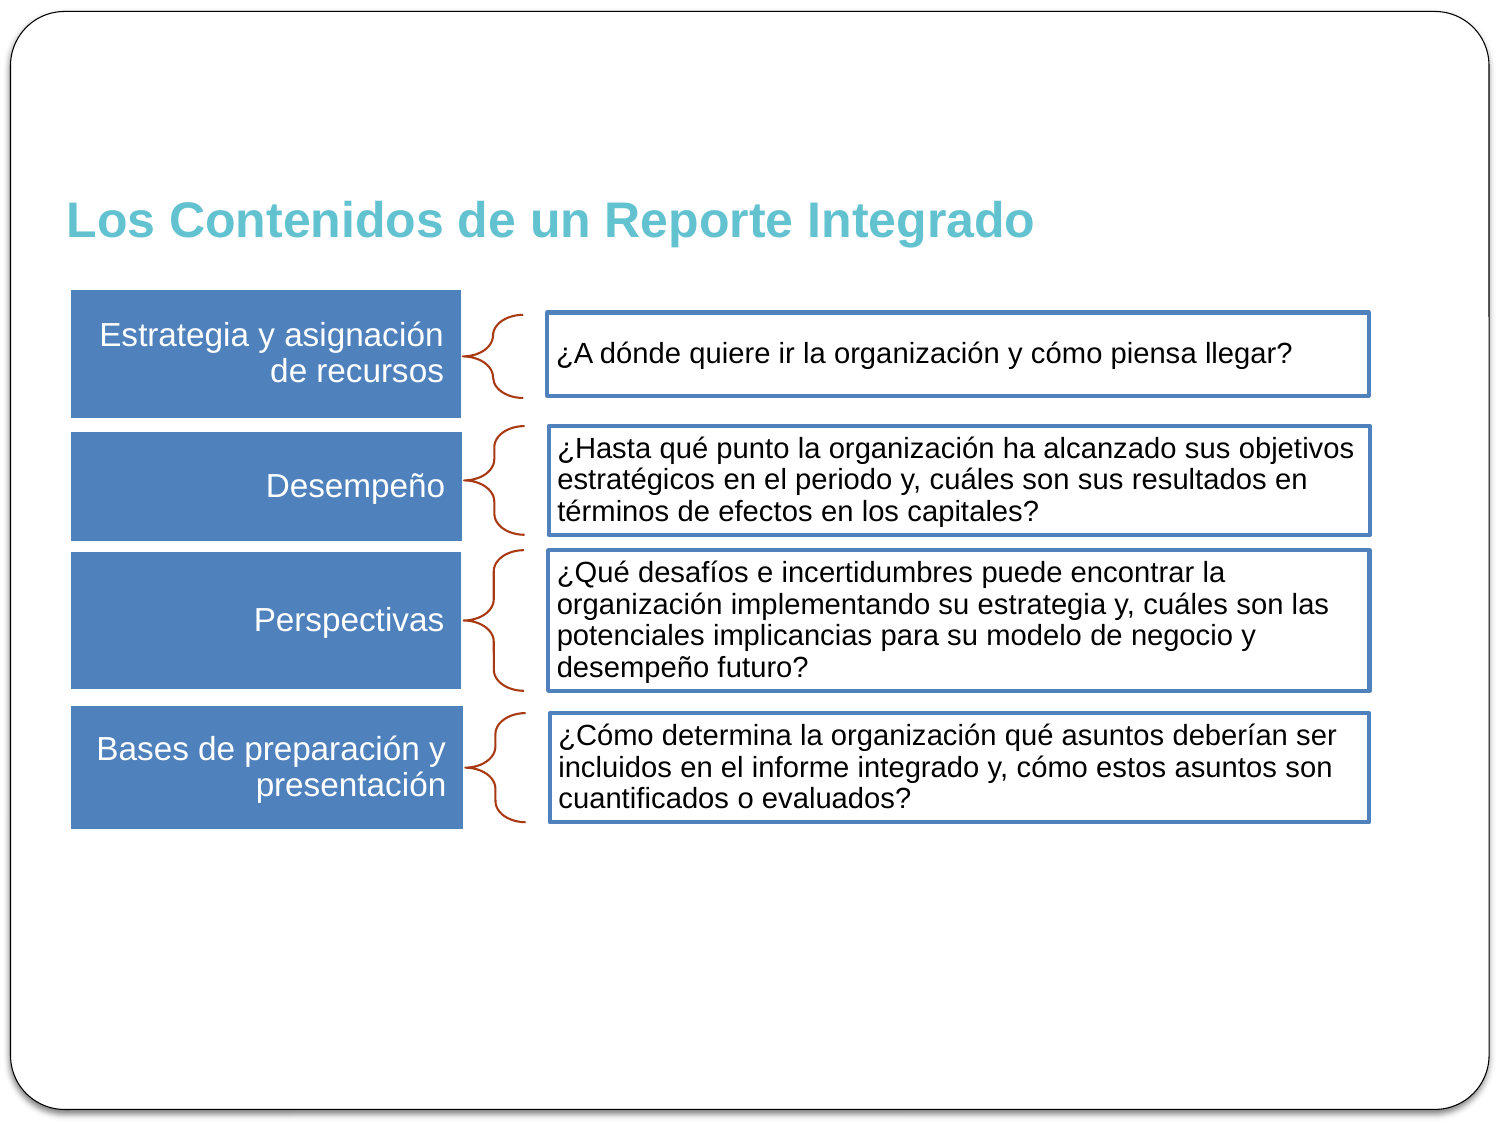

Los Contenidos de un Reporte Integrado
Estrategia y asignación de recursos
¿A dónde quiere ir la organización y cómo piensa llegar?
Desempeño
¿Hasta qué punto la organización ha alcanzado sus objetivos estratégicos en el periodo y, cuáles son sus resultados en términos de efectos en los capitales?
Perspectivas
¿Qué desafíos e incertidumbres puede encontrar la organización implementando su estrategia y, cuáles son las potenciales implicancias para su modelo de negocio y desempeño futuro?
Bases de preparación y presentación
¿Cómo determina la organización qué asuntos deberían ser incluidos en el informe integrado y, cómo estos asuntos son cuantificados o evaluados?